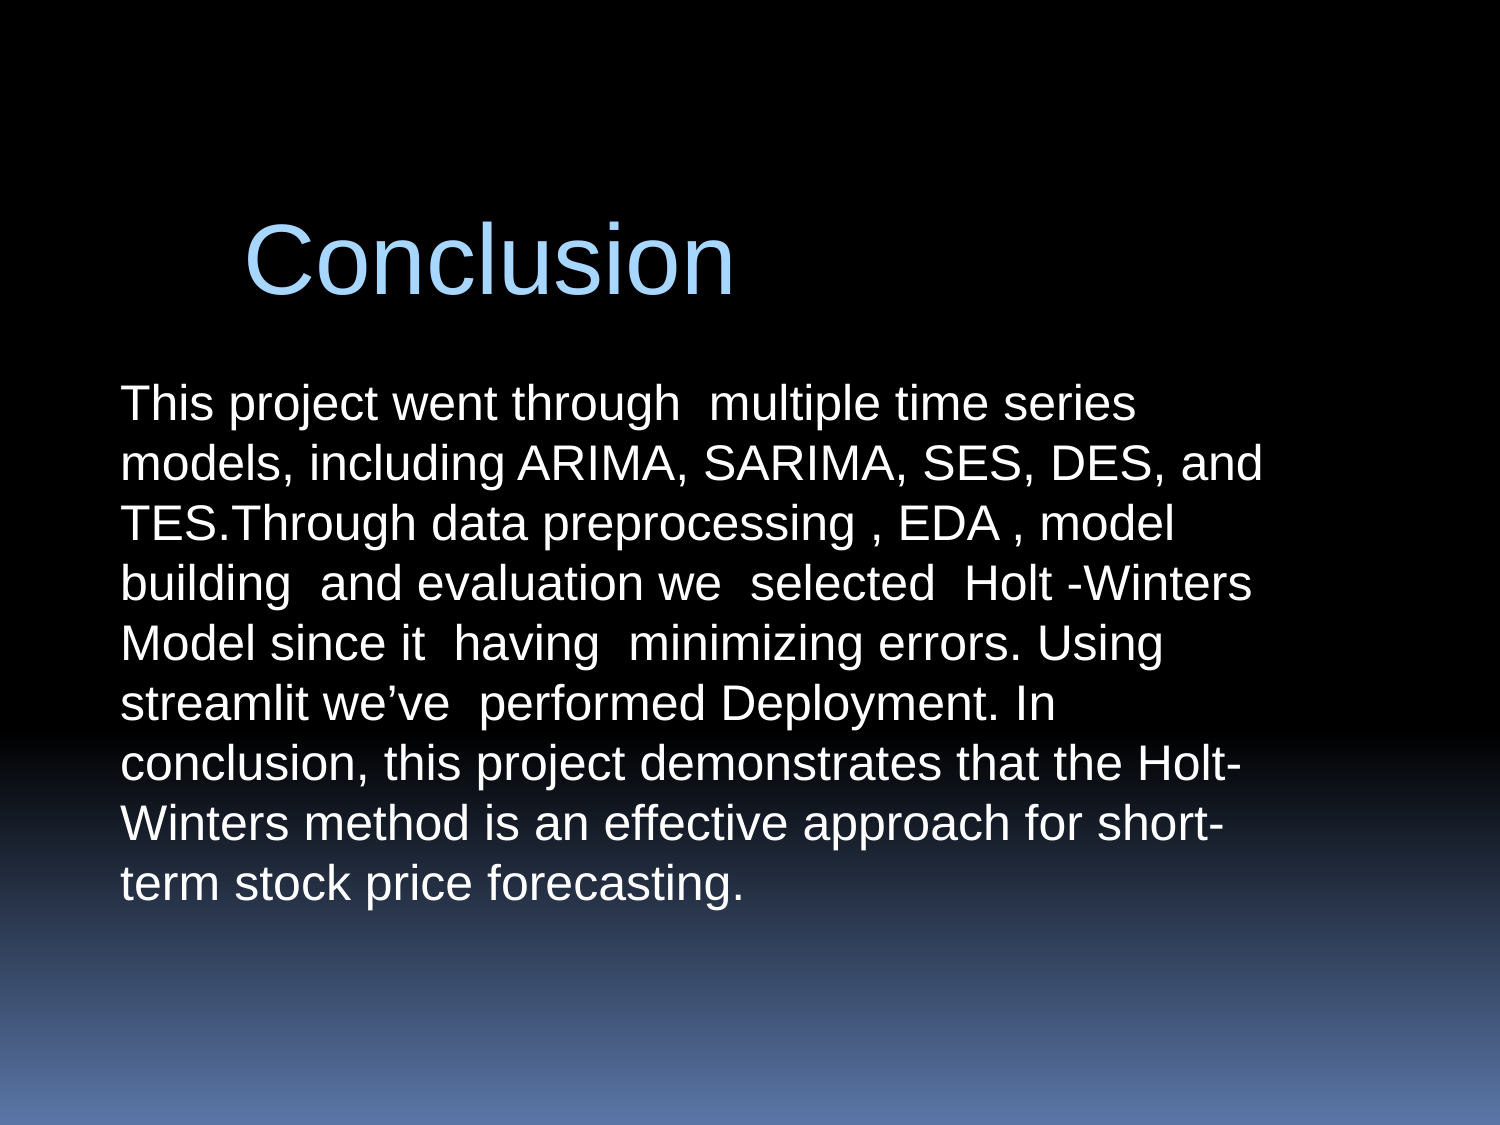

Conclusion
This project went through  multiple time series models, including ARIMA, SARIMA, SES, DES, and TES.Through data preprocessing , EDA , model building  and evaluation we  selected  Holt -Winters Model since it  having  minimizing errors. Using streamlit we’ve  performed Deployment. In conclusion, this project demonstrates that the Holt-Winters method is an effective approach for short-term stock price forecasting.